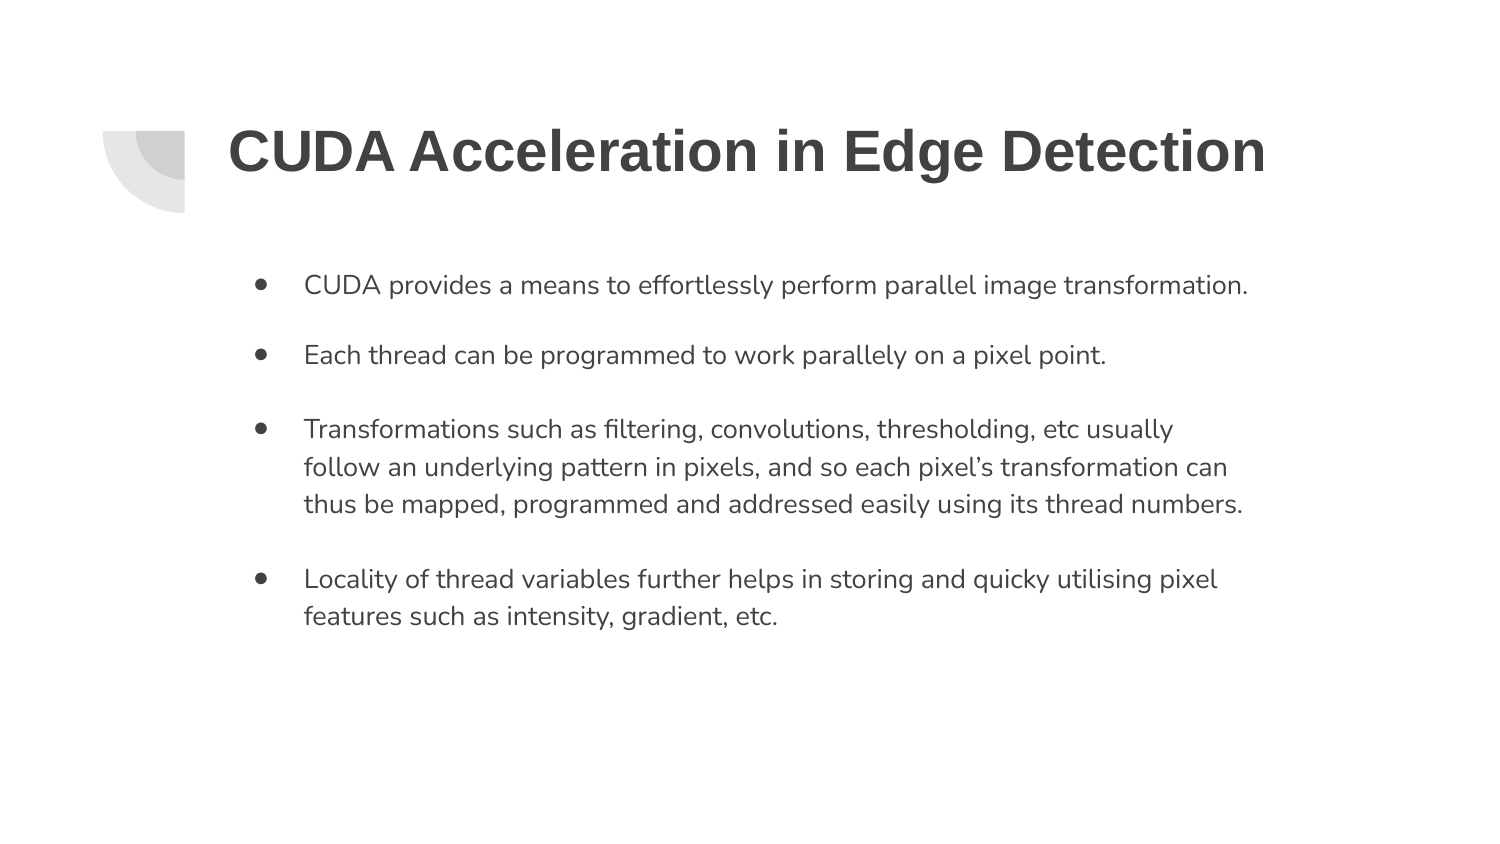

# CUDA Acceleration in Edge Detection
CUDA provides a means to effortlessly perform parallel image transformation.
Each thread can be programmed to work parallely on a pixel point.
Transformations such as filtering, convolutions, thresholding, etc usually follow an underlying pattern in pixels, and so each pixel’s transformation can thus be mapped, programmed and addressed easily using its thread numbers.
Locality of thread variables further helps in storing and quicky utilising pixel features such as intensity, gradient, etc.